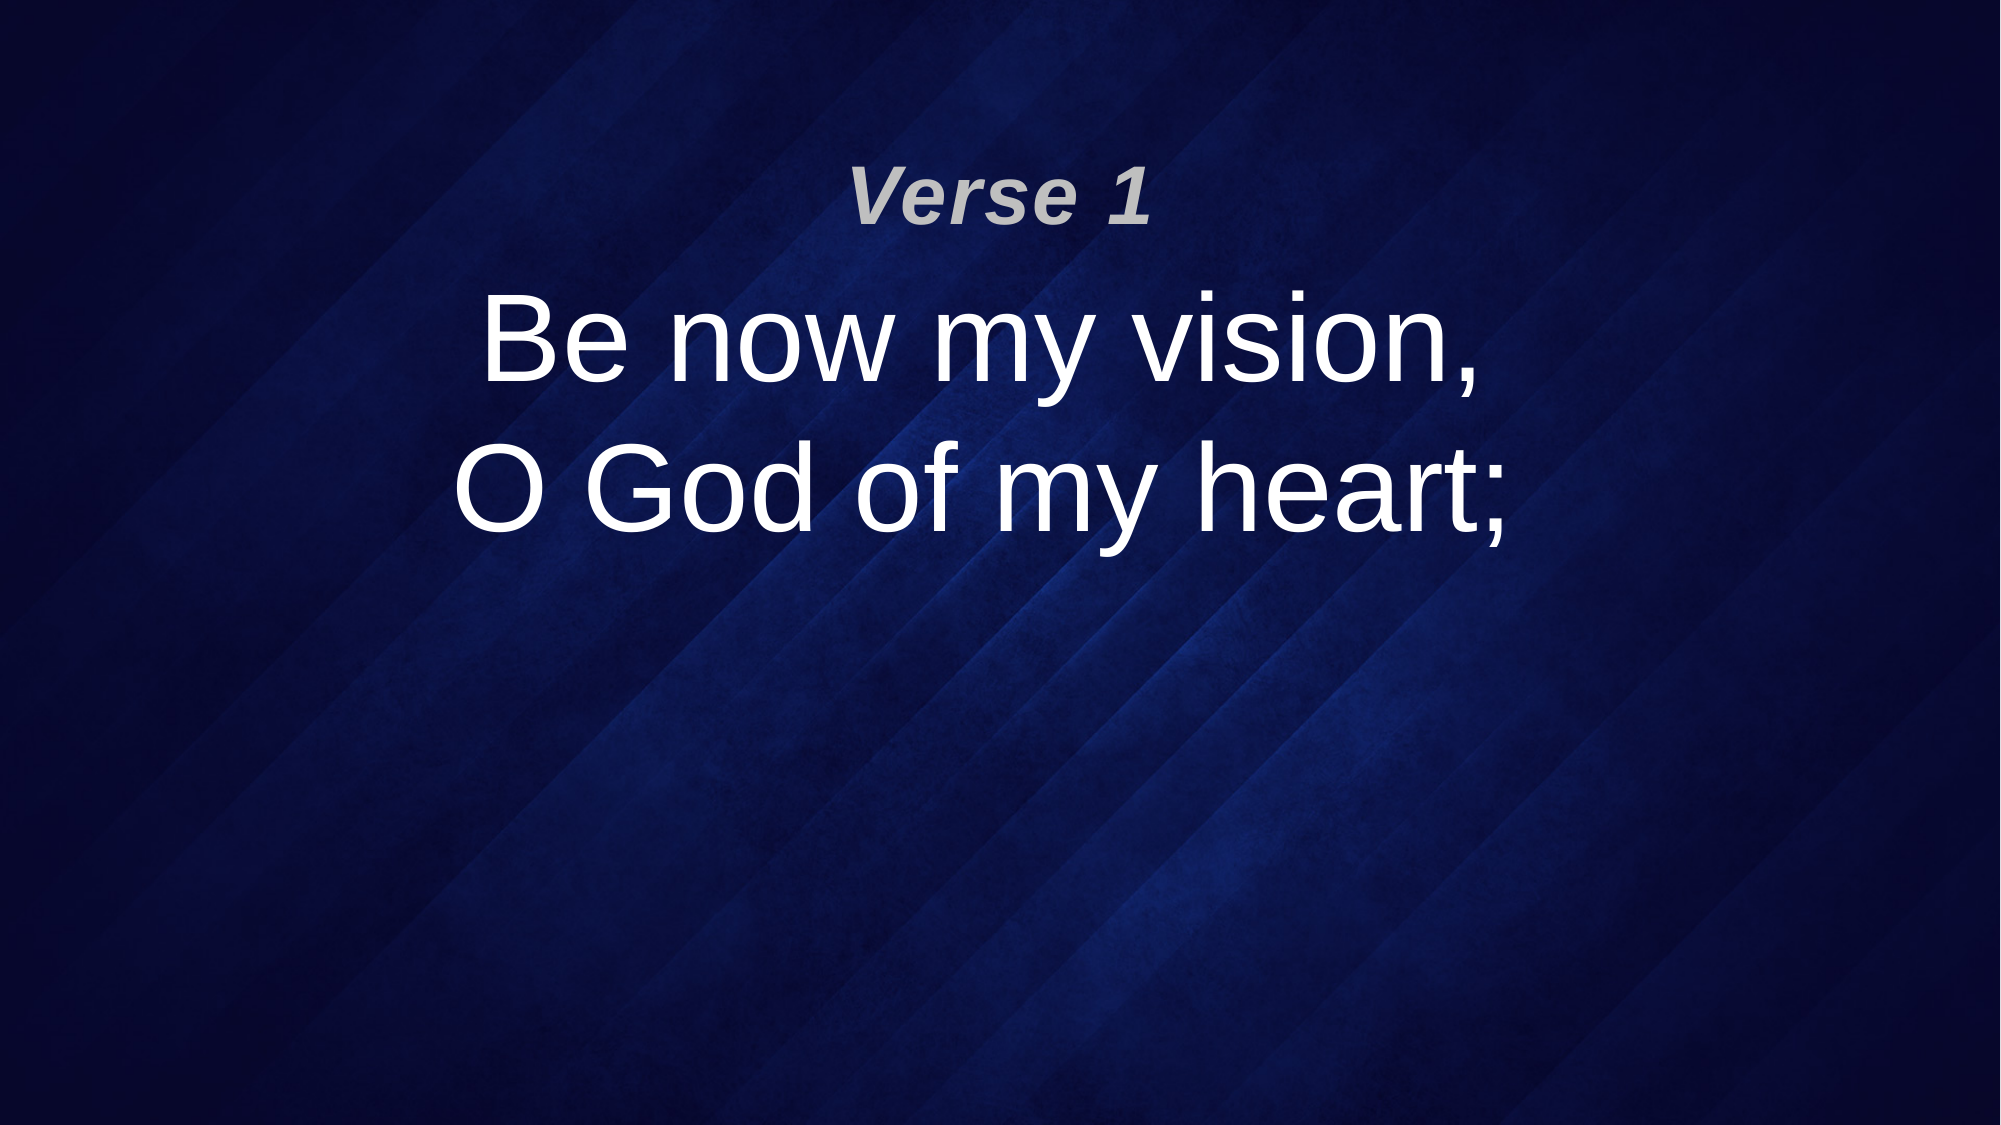

Verse 1
# Be now my vision, O God of my heart;